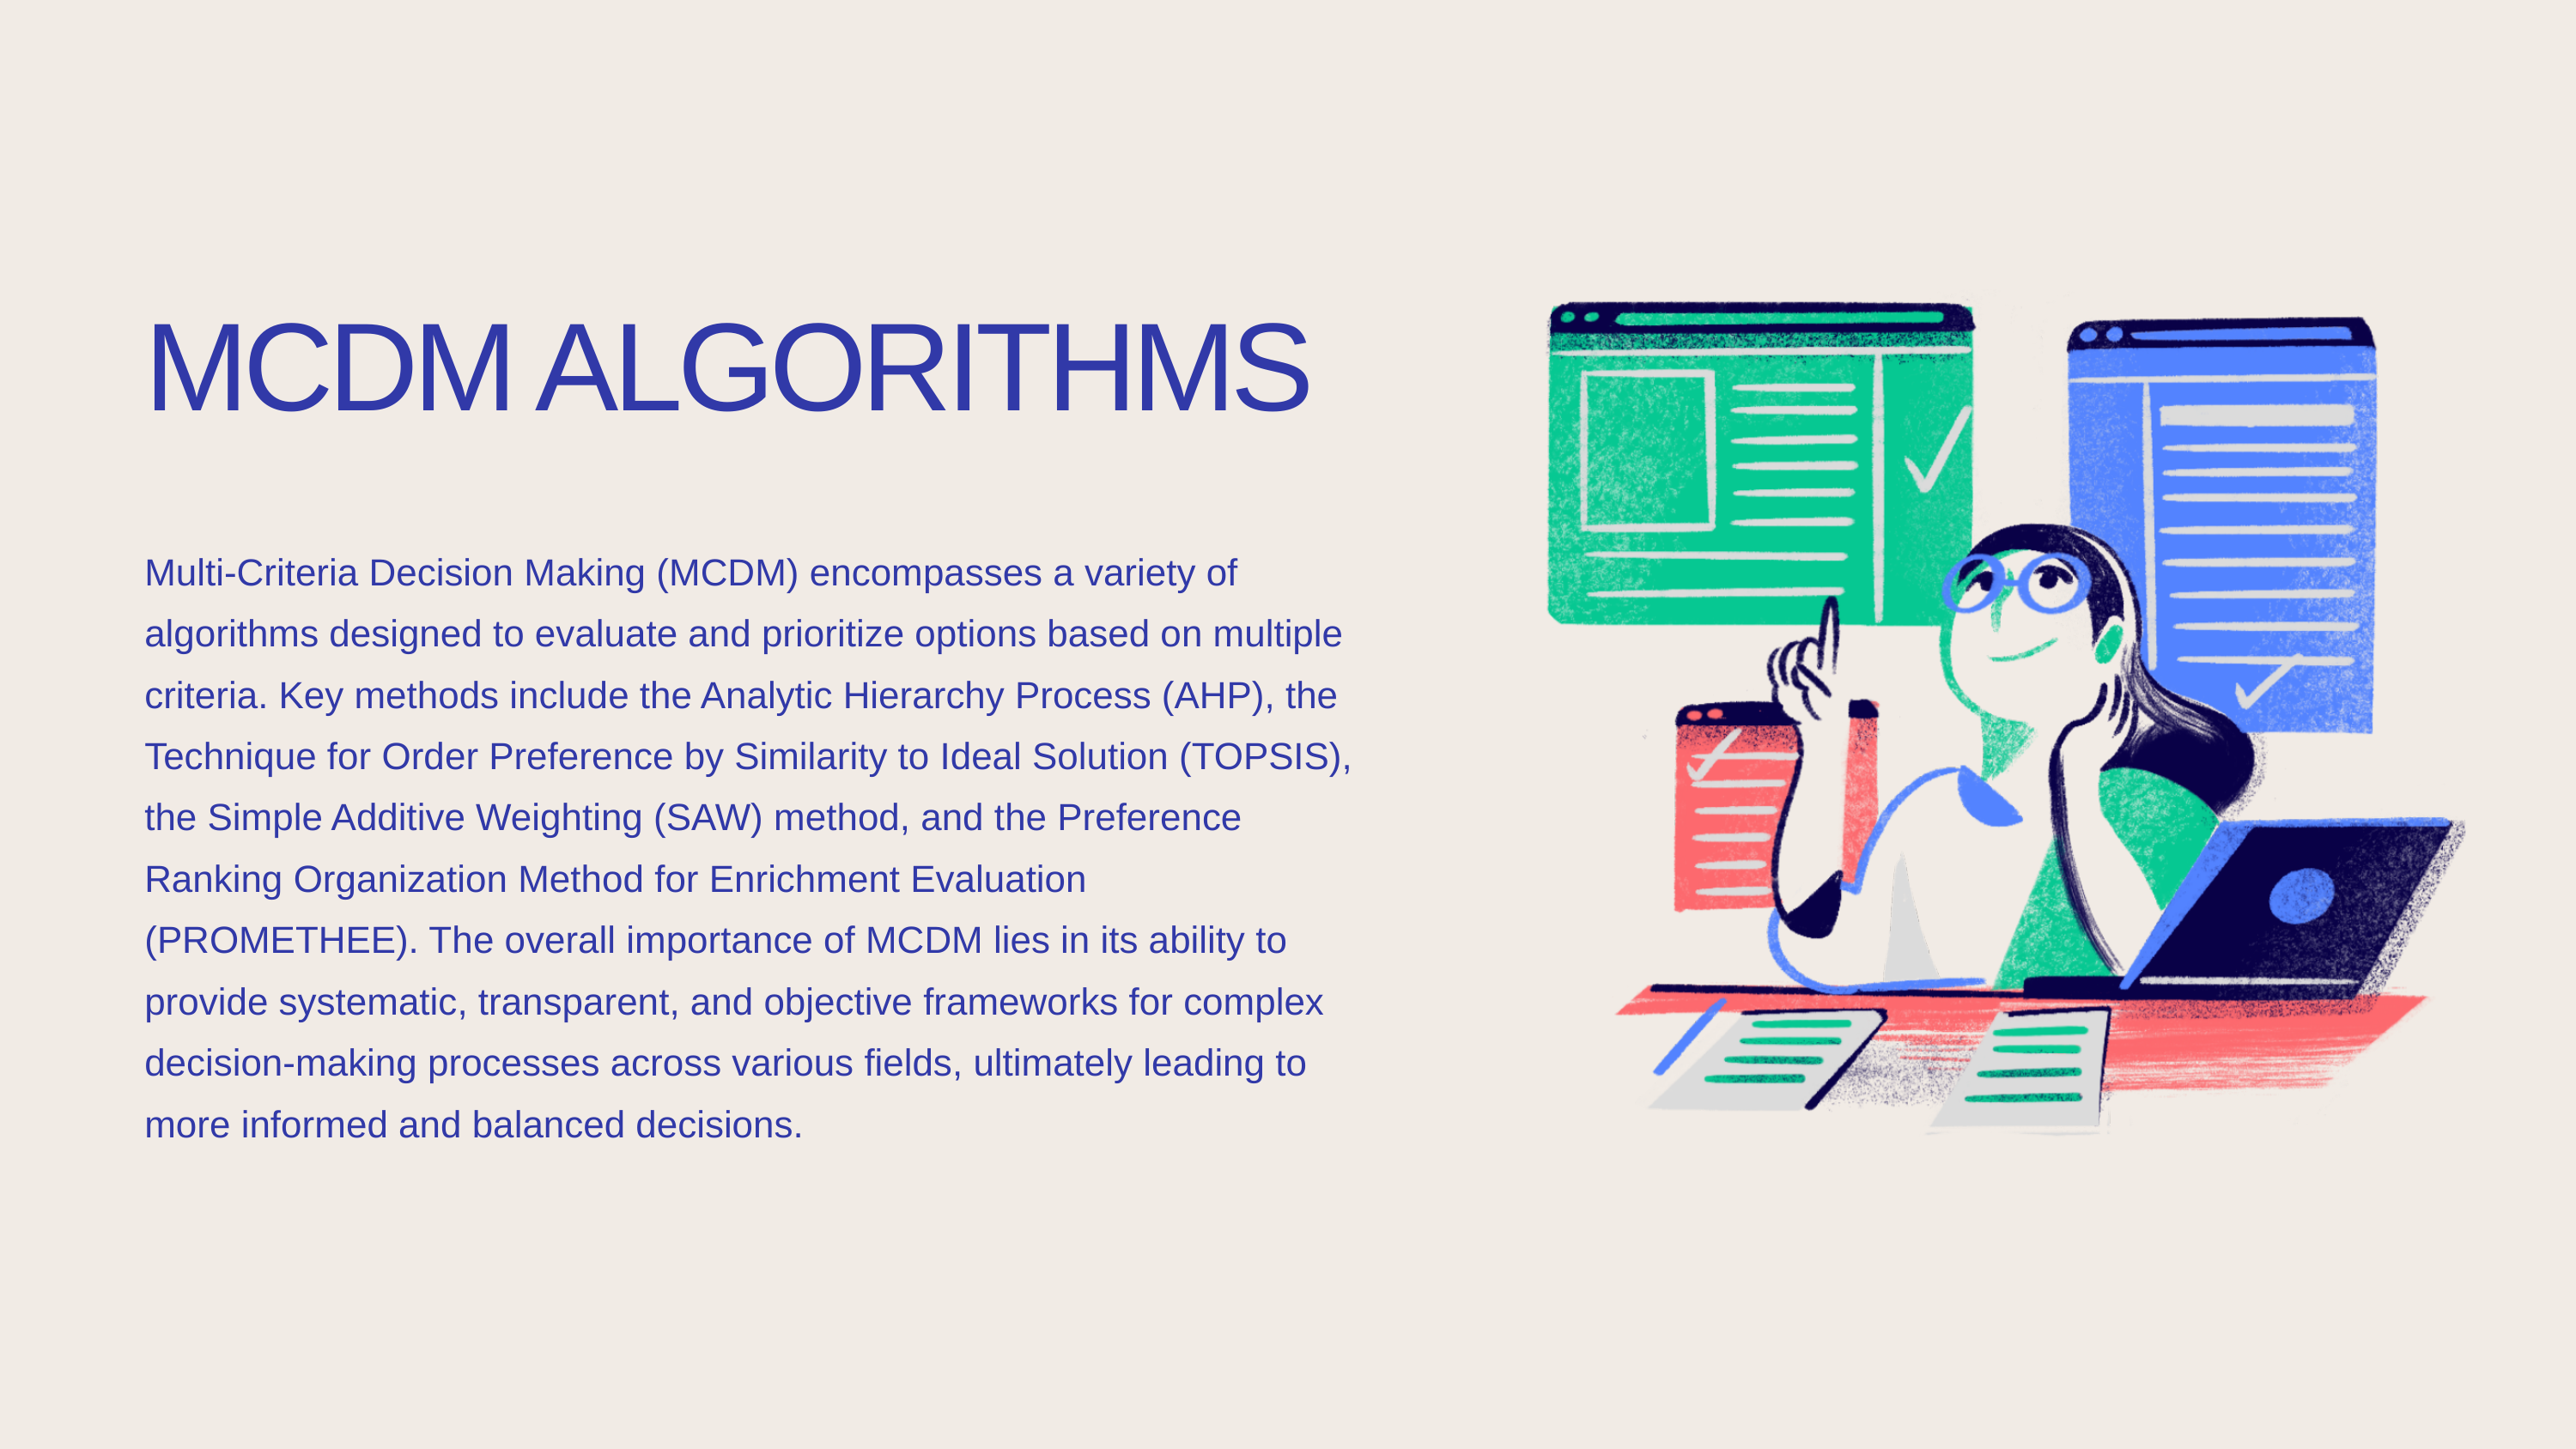

MCDM ALGORITHMS
Multi-Criteria Decision Making (MCDM) encompasses a variety of algorithms designed to evaluate and prioritize options based on multiple criteria. Key methods include the Analytic Hierarchy Process (AHP), the Technique for Order Preference by Similarity to Ideal Solution (TOPSIS), the Simple Additive Weighting (SAW) method, and the Preference Ranking Organization Method for Enrichment Evaluation (PROMETHEE). The overall importance of MCDM lies in its ability to provide systematic, transparent, and objective frameworks for complex decision-making processes across various fields, ultimately leading to more informed and balanced decisions.